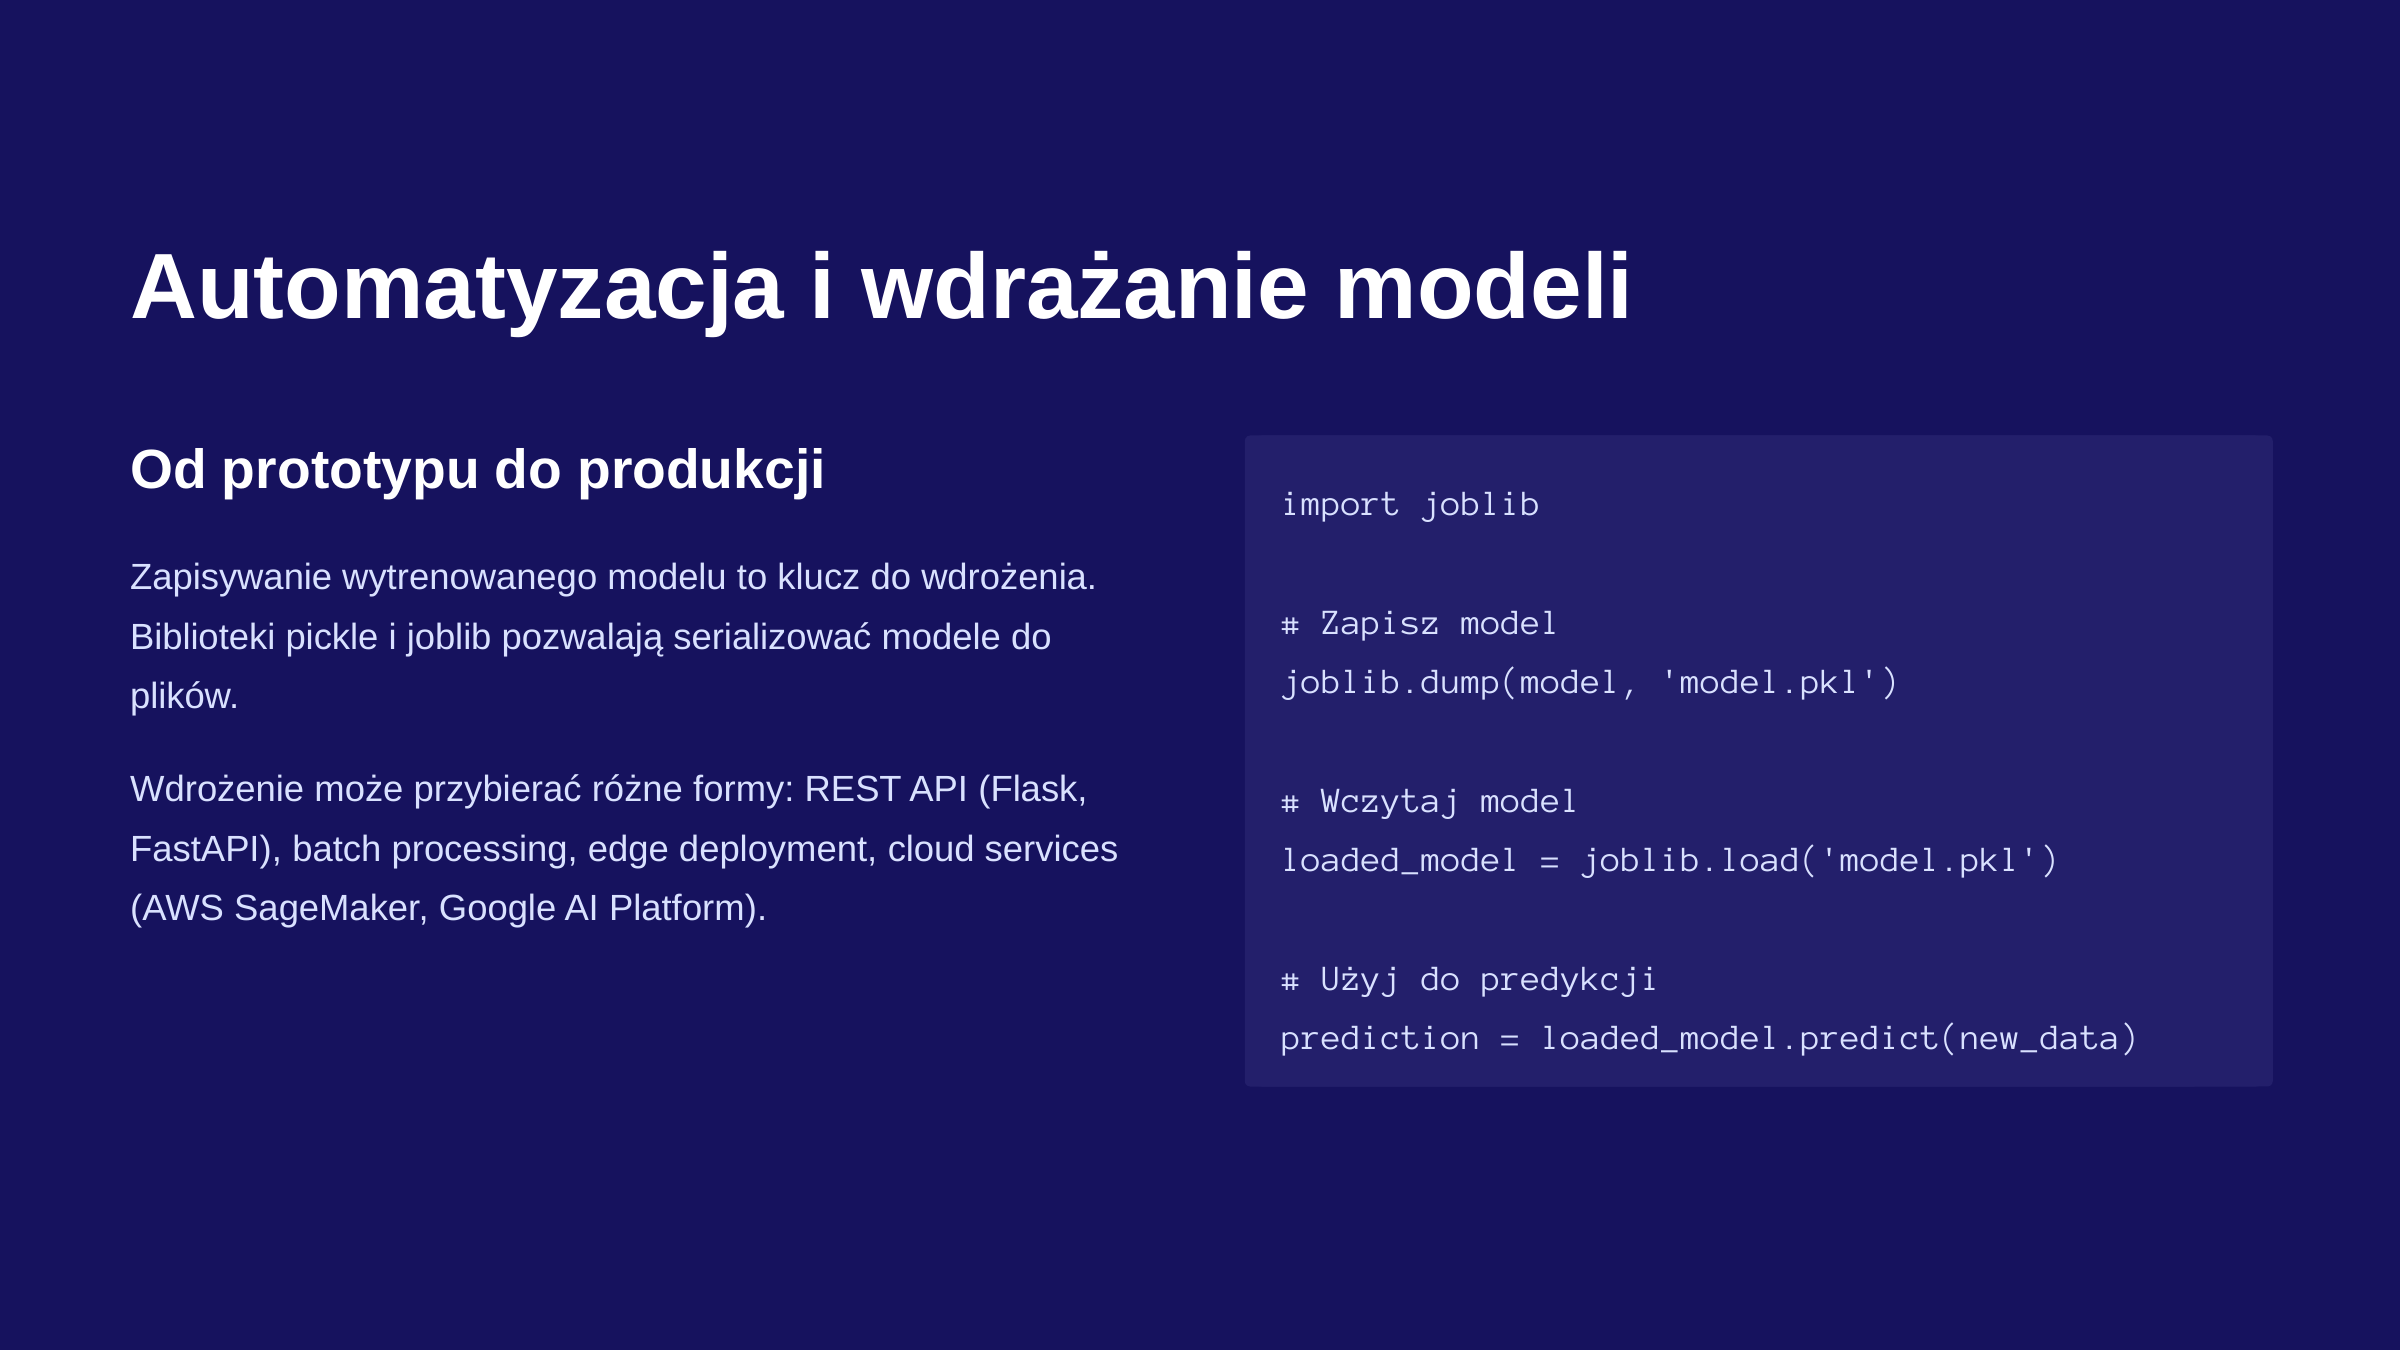

Automatyzacja i wdrażanie modeli
Od prototypu do produkcji

import joblib

# Zapisz model
joblib.dump(model, 'model.pkl')

# Wczytaj model
loaded_model = joblib.load('model.pkl')

# Użyj do predykcji
prediction = loaded_model.predict(new_data)
Zapisywanie wytrenowanego modelu to klucz do wdrożenia. Biblioteki pickle i joblib pozwalają serializować modele do plików.
Wdrożenie może przybierać różne formy: REST API (Flask, FastAPI), batch processing, edge deployment, cloud services (AWS SageMaker, Google AI Platform).